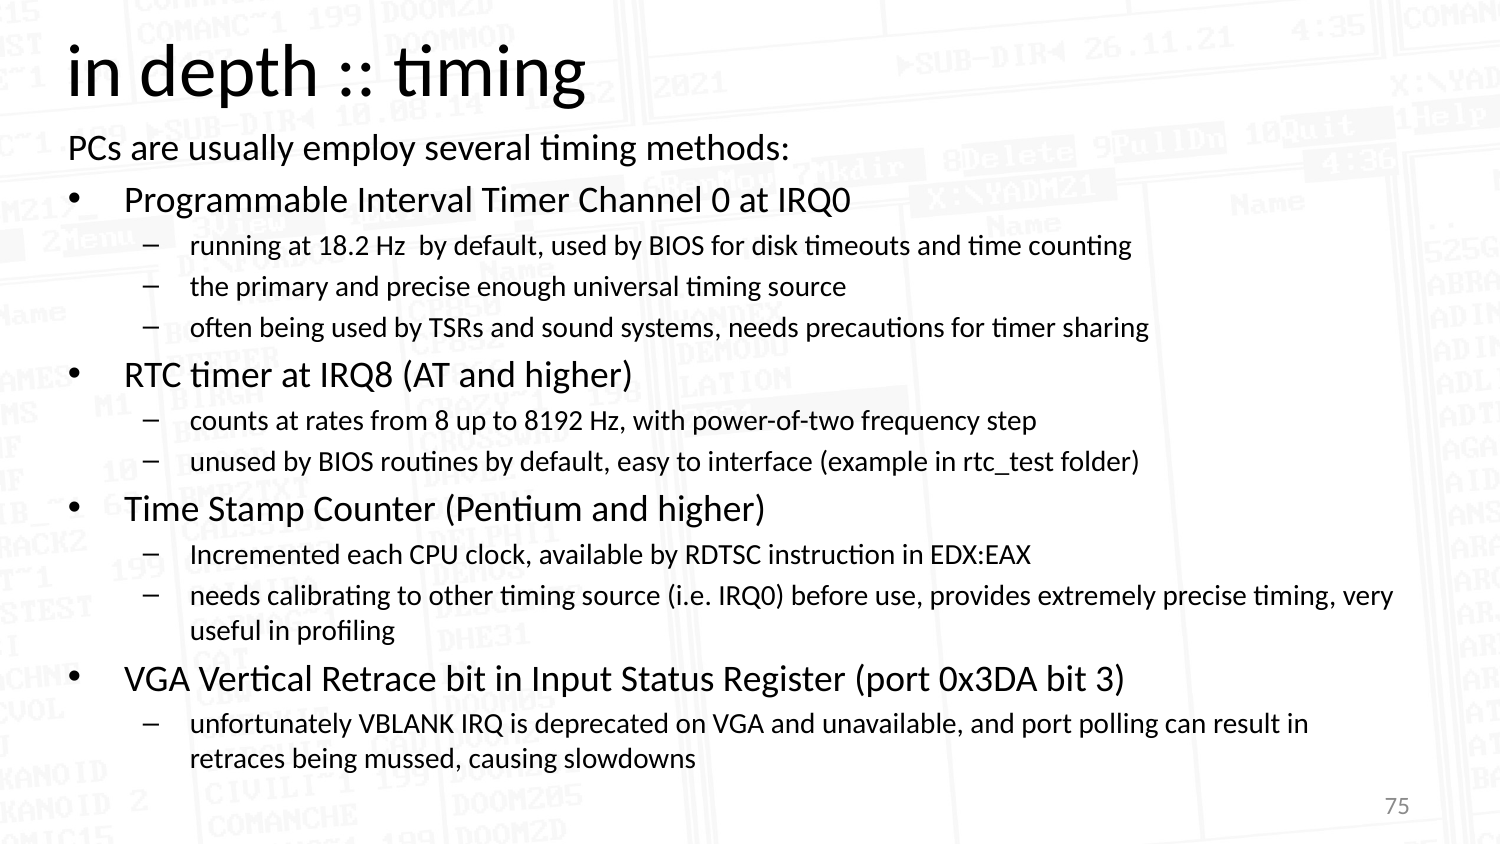

in depth :: timing
PCs are usually employ several timing methods:
Programmable Interval Timer Channel 0 at IRQ0
running at 18.2 Hz  by default, used by BIOS for disk timeouts and time counting
the primary and precise enough universal timing source
often being used by TSRs and sound systems, needs precautions for timer sharing
RTC timer at IRQ8 (AT and higher)
counts at rates from 8 up to 8192 Hz, with power-of-two frequency step
unused by BIOS routines by default, easy to interface (example in rtc_test folder)
Time Stamp Counter (Pentium and higher)
Incremented each CPU clock, available by RDTSC instruction in EDX:EAX
needs calibrating to other timing source (i.e. IRQ0) before use, provides extremely precise timing, very useful in profiling
VGA Vertical Retrace bit in Input Status Register (port 0x3DA bit 3)
unfortunately VBLANK IRQ is deprecated on VGA and unavailable, and port polling can result in retraces being mussed, causing slowdowns
75